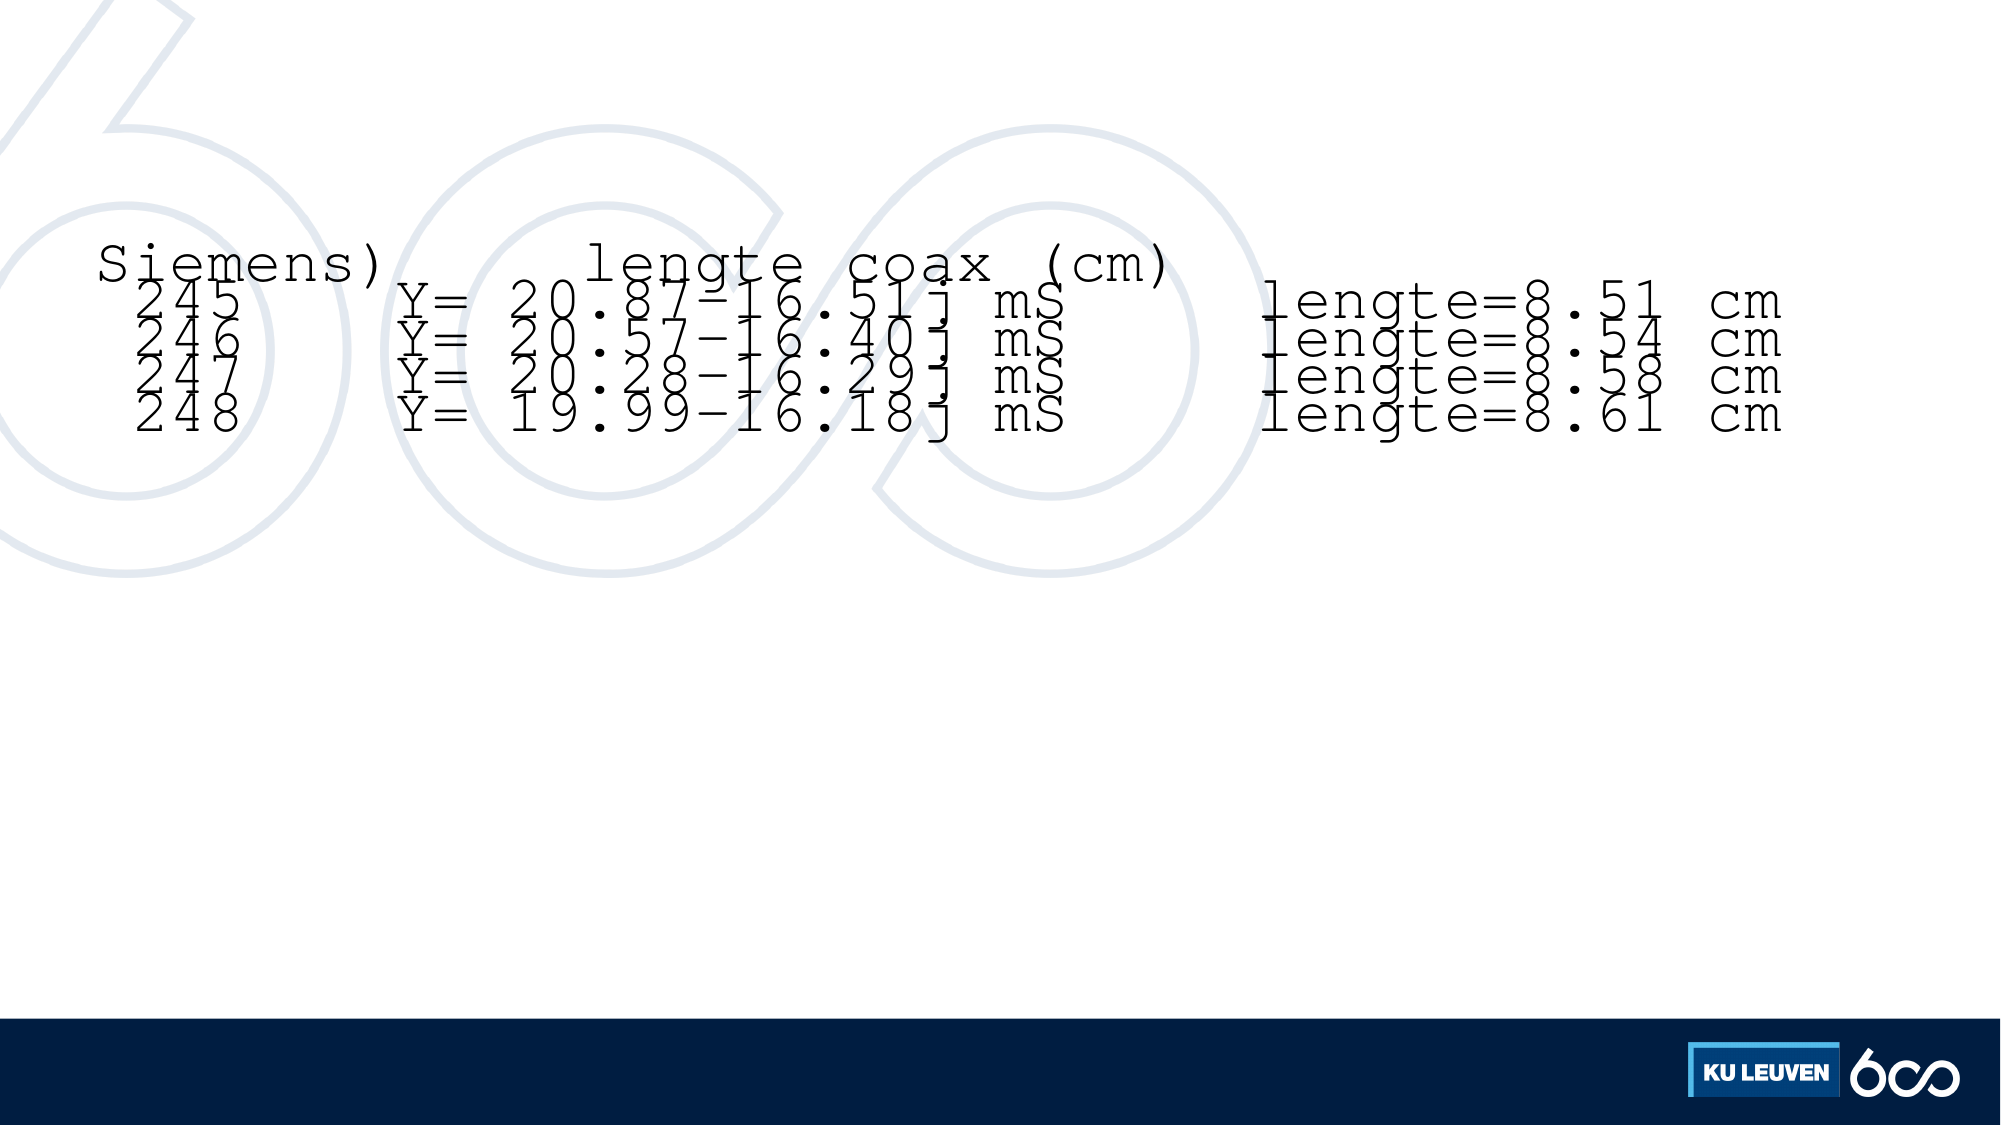

#
Siemens)     lengte coax (cm)
 245    Y= 20.87-16.51j mS     lengte=8.51 cm
 246    Y= 20.57-16.40j mS     lengte=8.54 cm
 247    Y= 20.28-16.29j mS     lengte=8.58 cm
 248    Y= 19.99-16.18j mS     lengte=8.61 cm